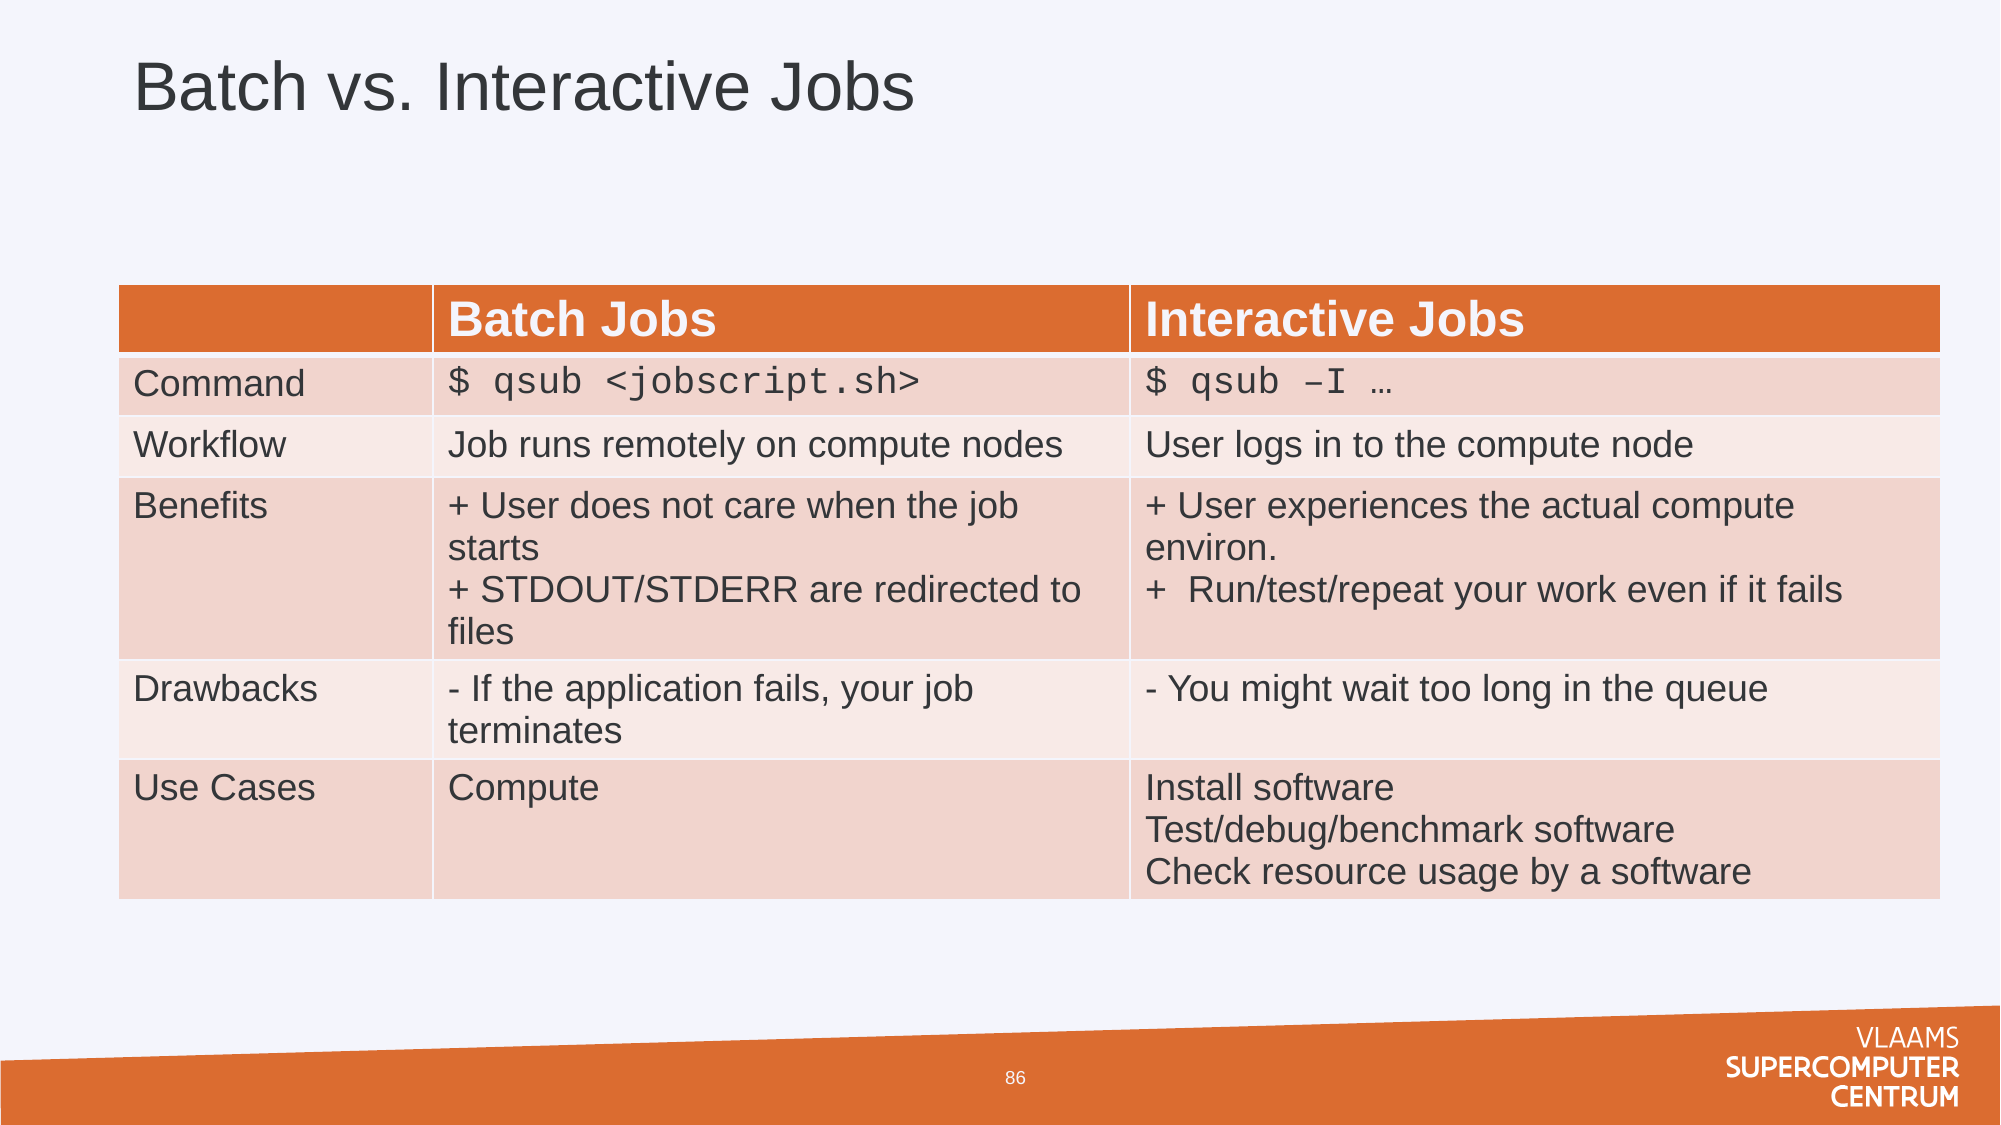

# Batch vs. Interactive Jobs
|  | Batch Jobs | Interactive Jobs |
| --- | --- | --- |
| Command | $ qsub <jobscript.sh> | $ qsub –I … |
| Workflow | Job runs remotely on compute nodes | User logs in to the compute node |
| Benefits | + User does not care when the job starts + STDOUT/STDERR are redirected to files | + User experiences the actual compute environ. + Run/test/repeat your work even if it fails |
| Drawbacks | - If the application fails, your job terminates | - You might wait too long in the queue |
| Use Cases | Compute | Install software Test/debug/benchmark software Check resource usage by a software |
86